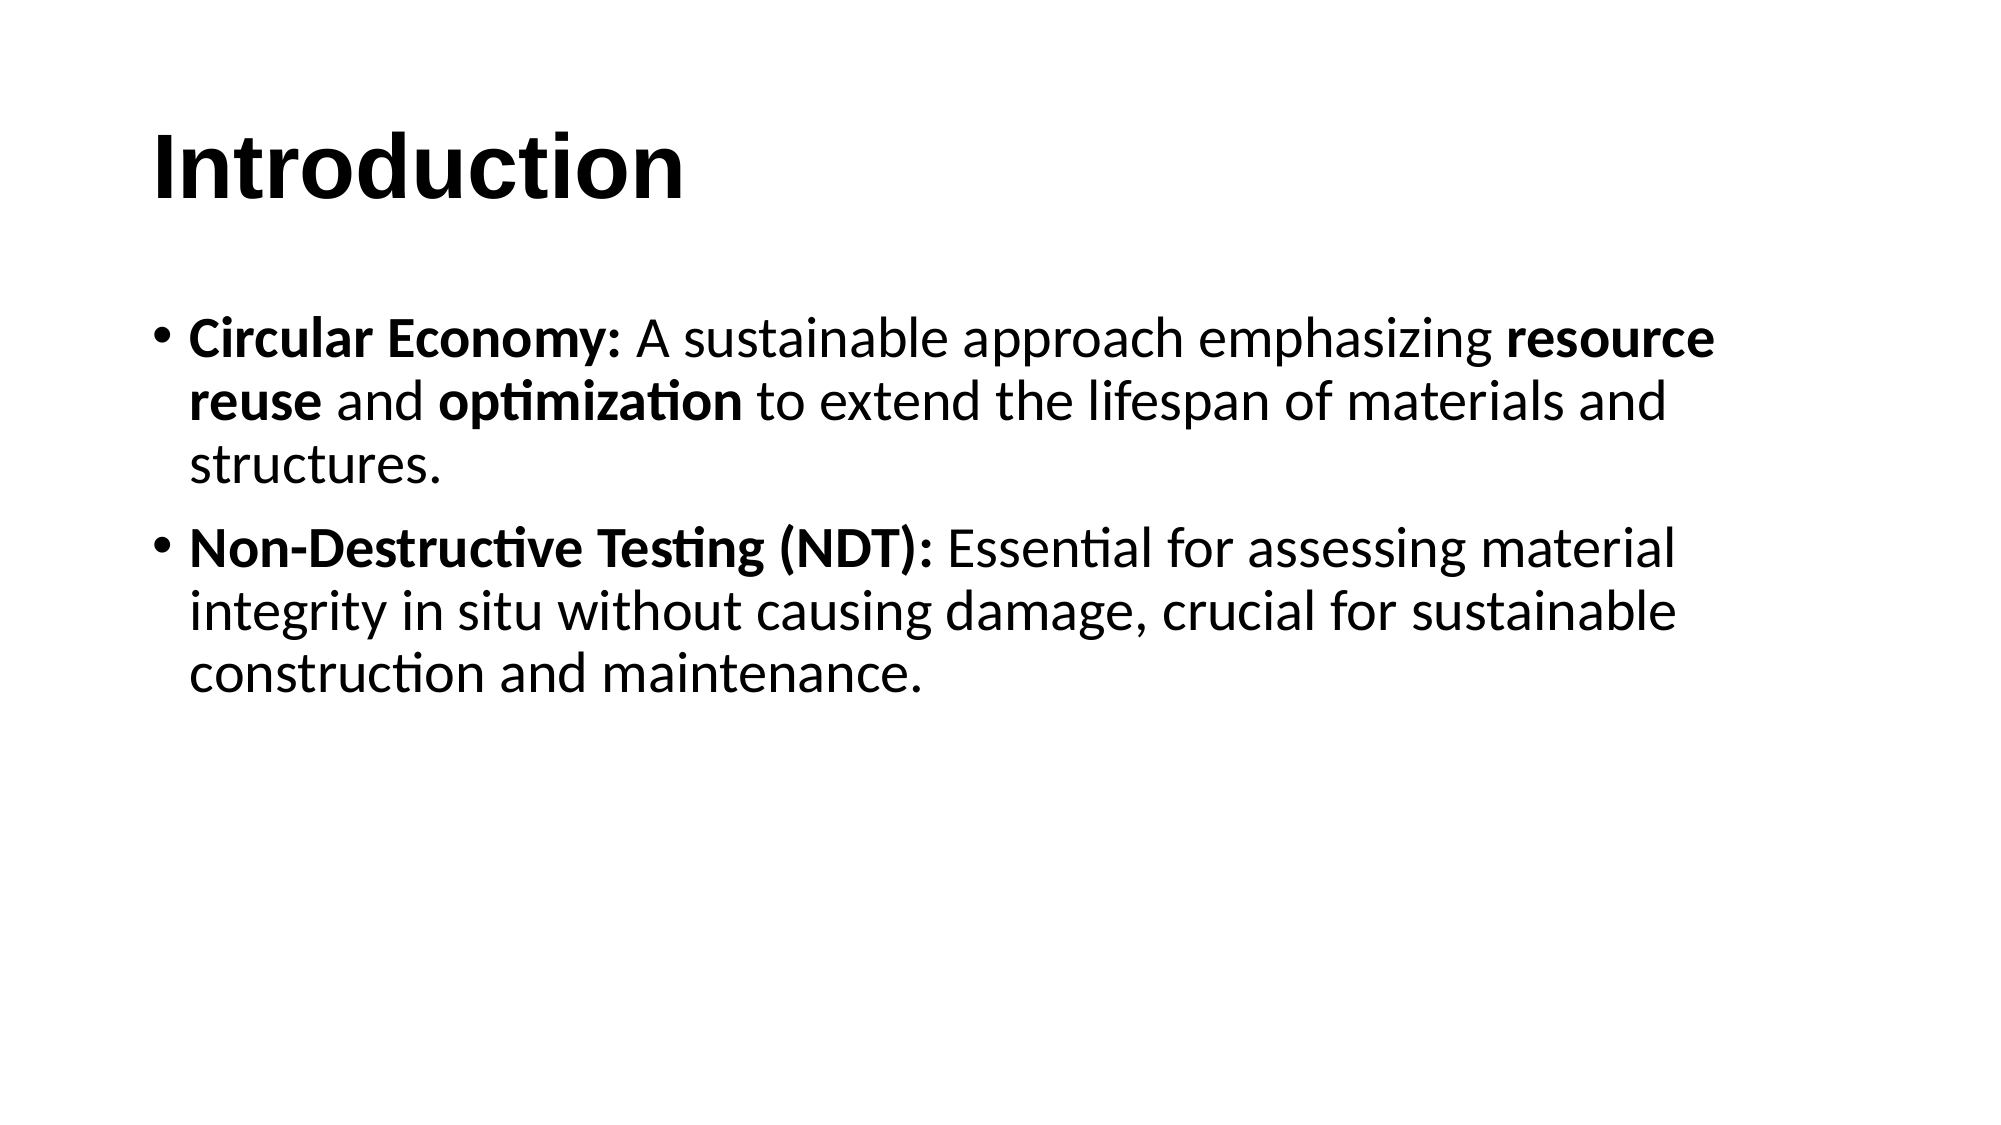

# Introduction
Circular Economy: A sustainable approach emphasizing resource reuse and optimization to extend the lifespan of materials and structures.
Non-Destructive Testing (NDT): Essential for assessing material integrity in situ without causing damage, crucial for sustainable construction and maintenance.